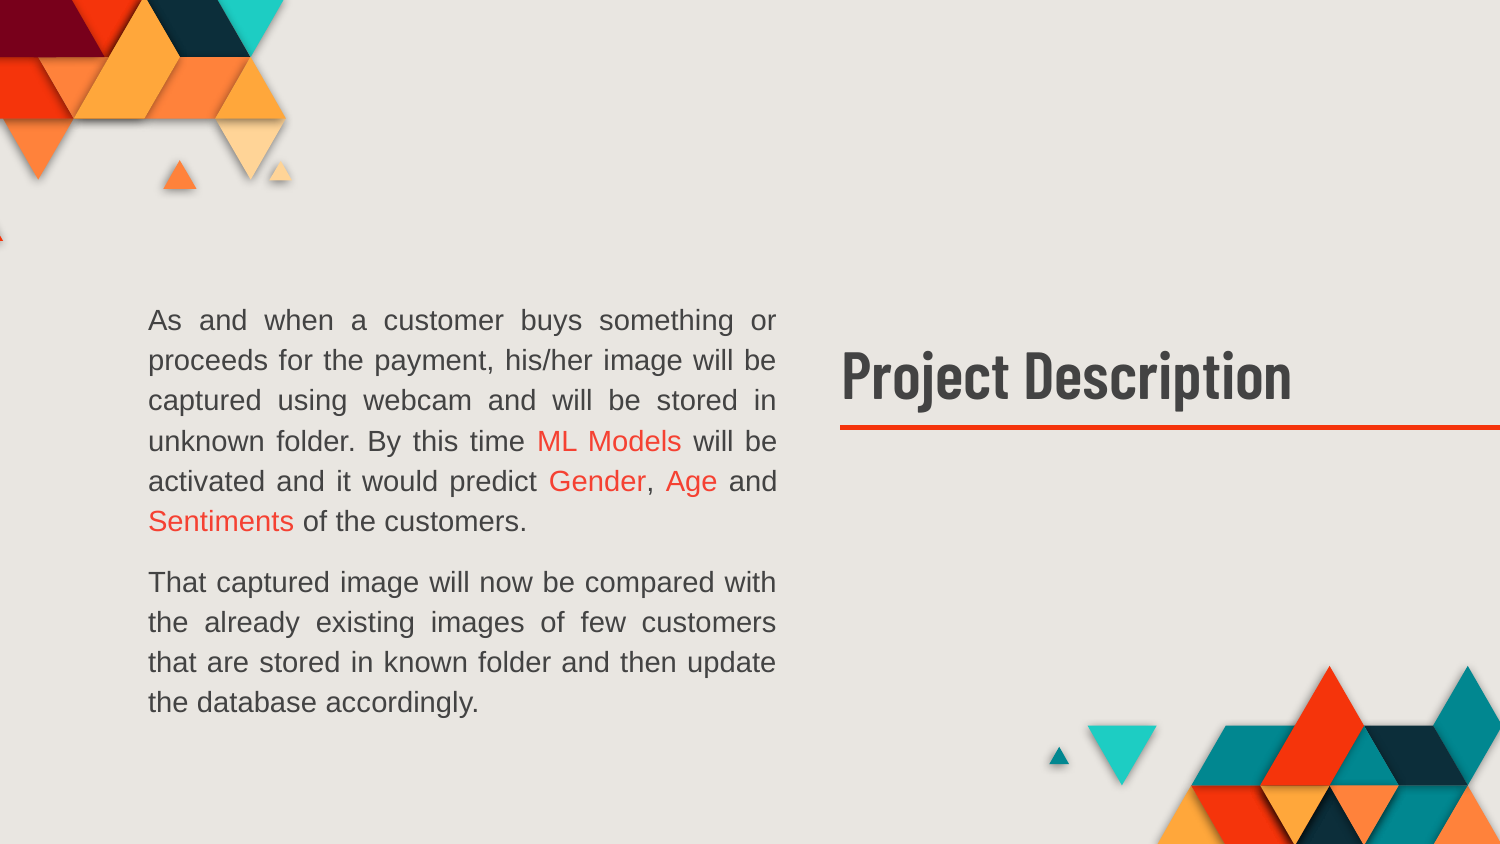

# Project Description
As and when a customer buys something or proceeds for the payment, his/her image will be captured using webcam and will be stored in unknown folder. By this time ML Models will be activated and it would predict Gender, Age and Sentiments of the customers.
That captured image will now be compared with the already existing images of few customers that are stored in known folder and then update the database accordingly.